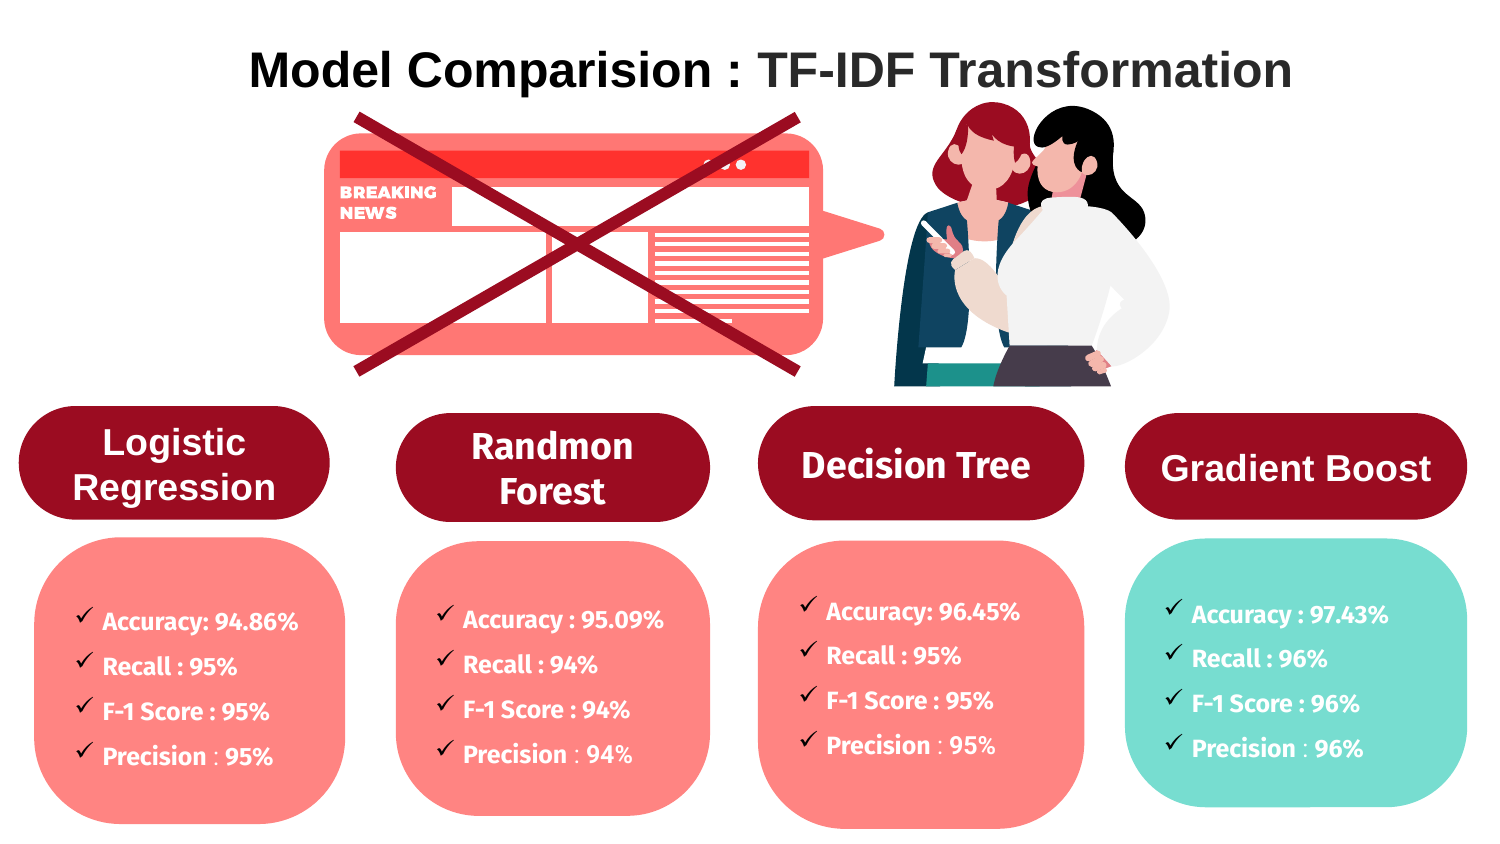

# Model Comparision : TF-IDF Transformation

Logistic Regression
Accuracy: 94.86%
Recall : 95%
F-1 Score : 95%
Precision : 95%
Decision Tree
Accuracy: 96.45%
Recall : 95%
F-1 Score : 95%
Precision : 95%

Randmon Forest
Accuracy : 95.09%
Recall : 94%
F-1 Score : 94%
Precision : 94%
Gradient Boost
Accuracy : 97.43%
Recall : 96%
F-1 Score : 96%
Precision : 96%